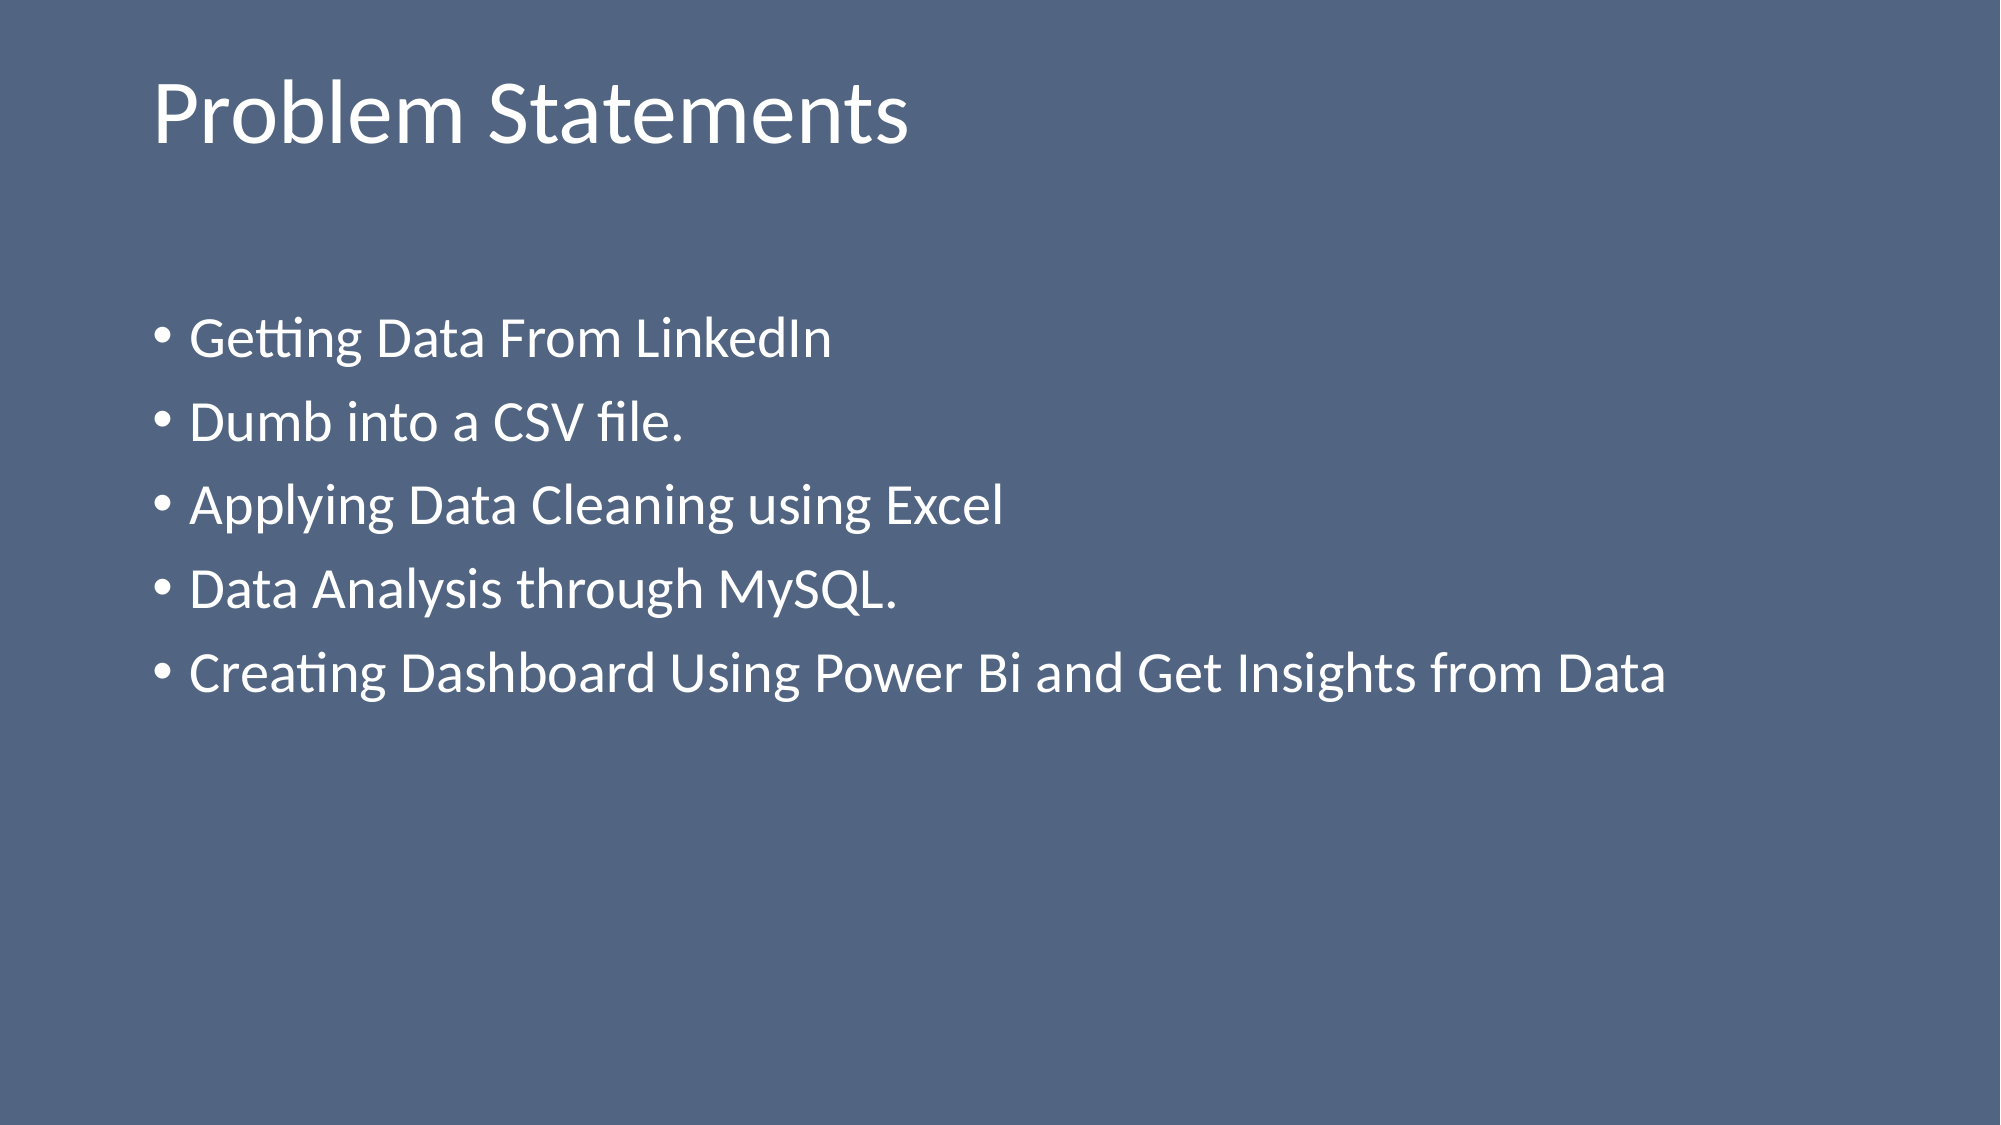

# Problem Statements
Getting Data From LinkedIn
Dumb into a CSV file.
Applying Data Cleaning using Excel
Data Analysis through MySQL.
Creating Dashboard Using Power Bi and Get Insights from Data